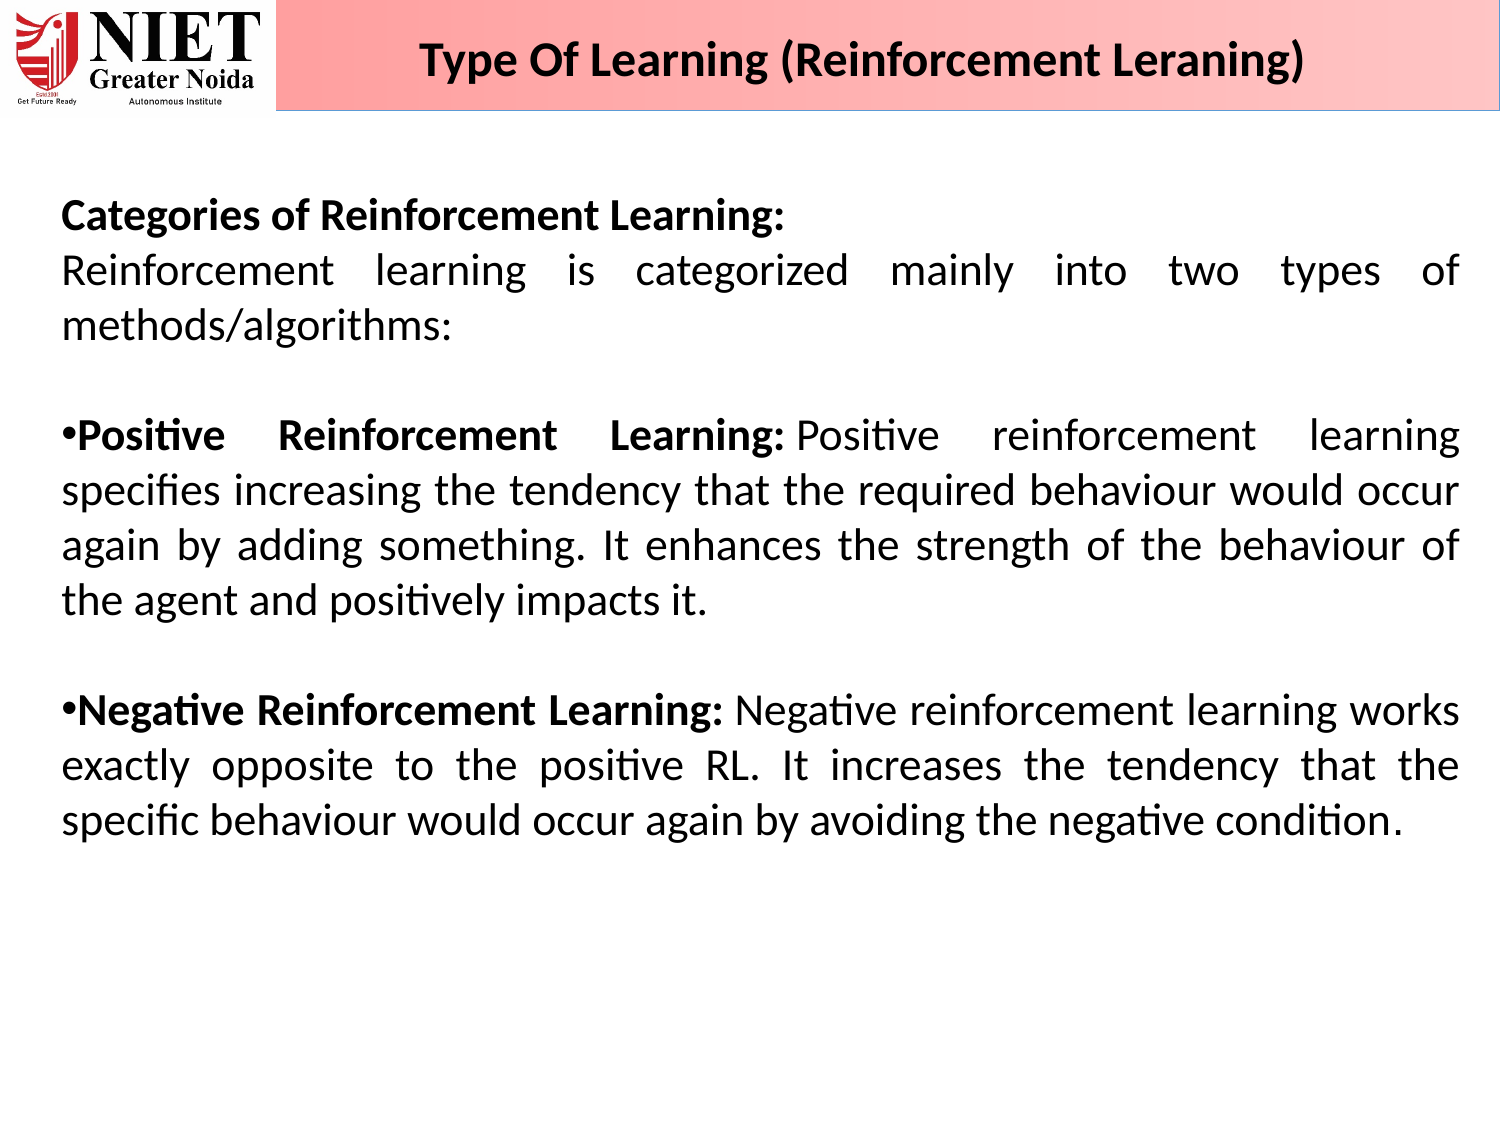

Type Of Learning (Reinforcement Leraning)
Categories of Reinforcement Learning:
Reinforcement learning is categorized mainly into two types of methods/algorithms:

Positive Reinforcement Learning: Positive reinforcement learning specifies increasing the tendency that the required behaviour would occur again by adding something. It enhances the strength of the behaviour of the agent and positively impacts it.

Negative Reinforcement Learning: Negative reinforcement learning works exactly opposite to the positive RL. It increases the tendency that the specific behaviour would occur again by avoiding the negative condition.